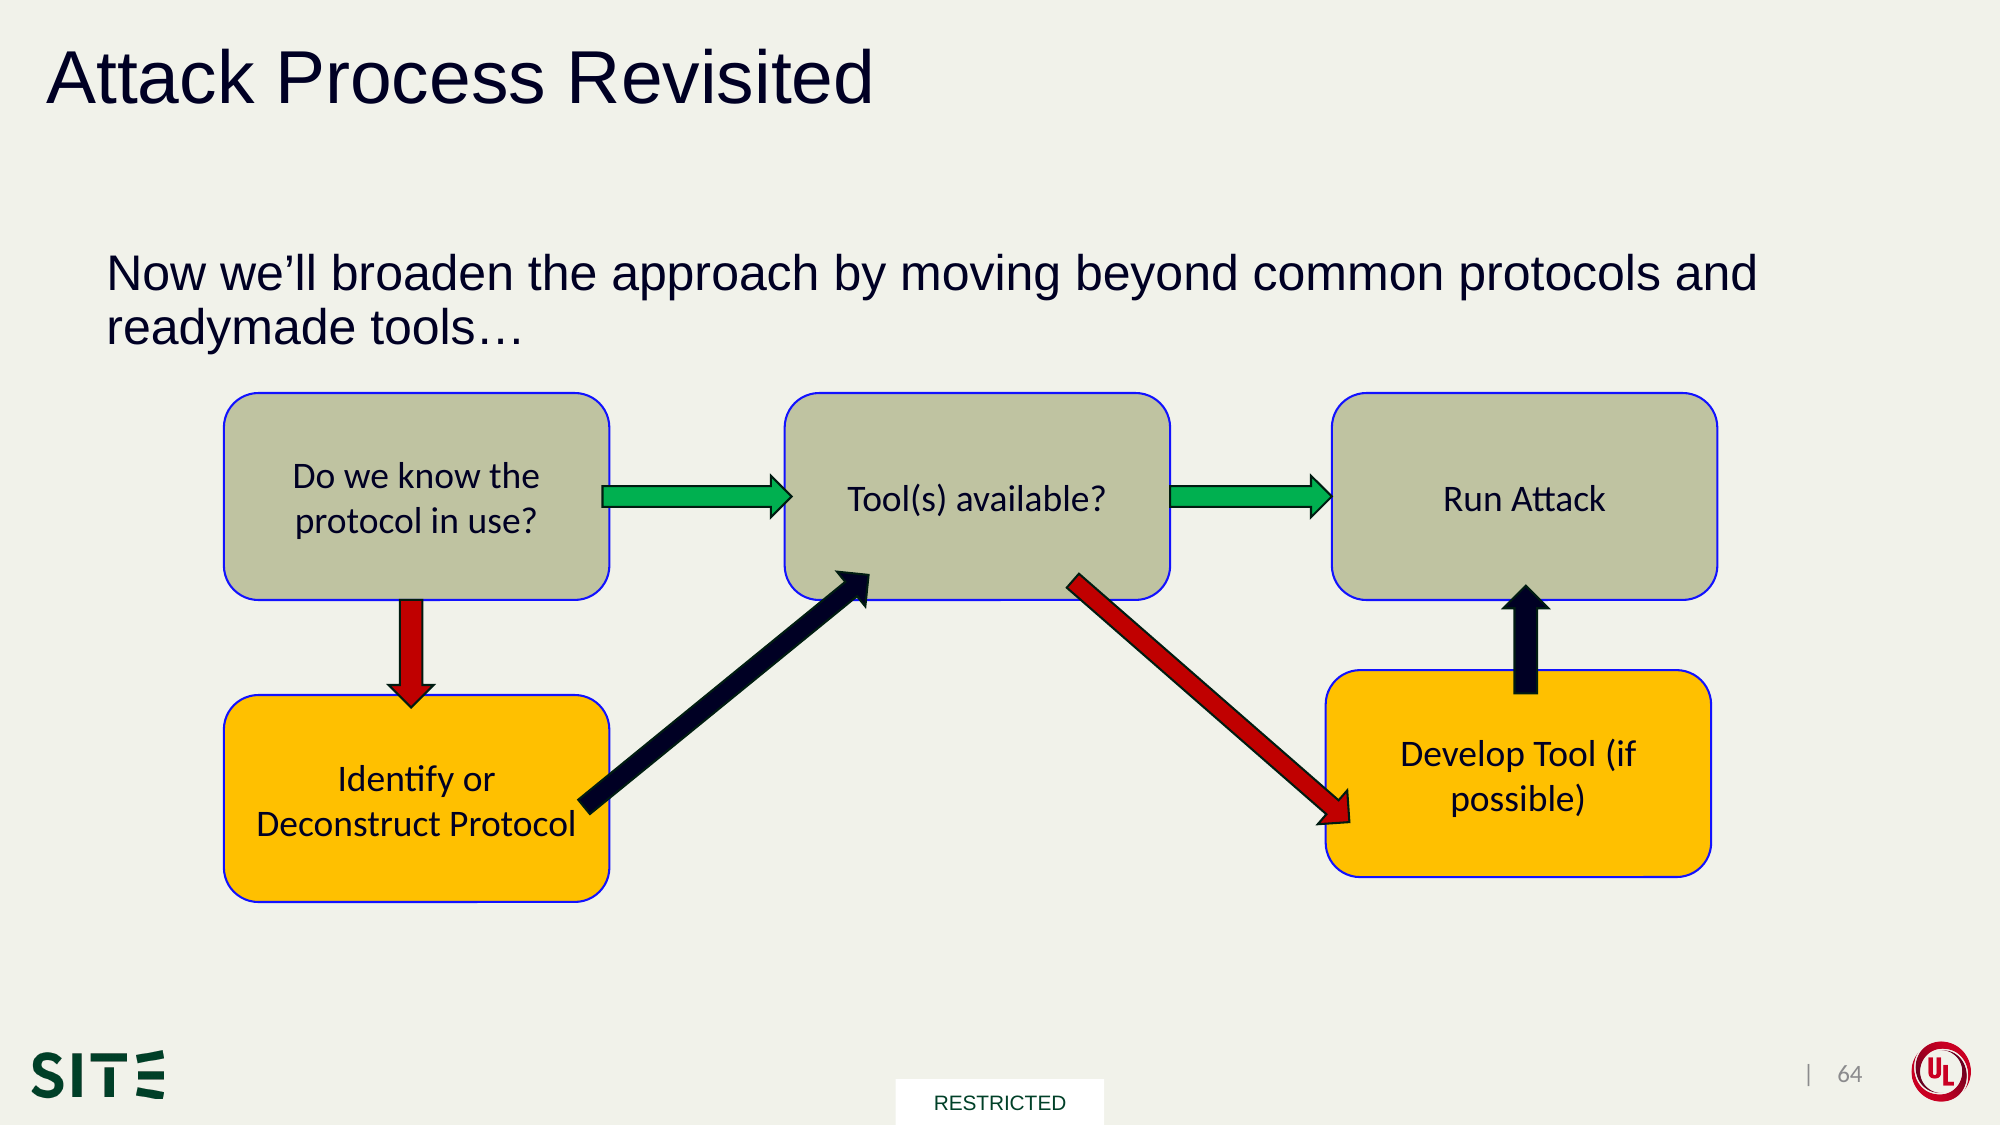

# Attack Process Revisited

Now we’ll broaden the approach by moving beyond common protocols and readymade tools…
Do we know the protocol in use?
Tool(s) available?
Run Attack

Develop Tool (if possible)

Identify or Deconstruct Protocol

     |    64